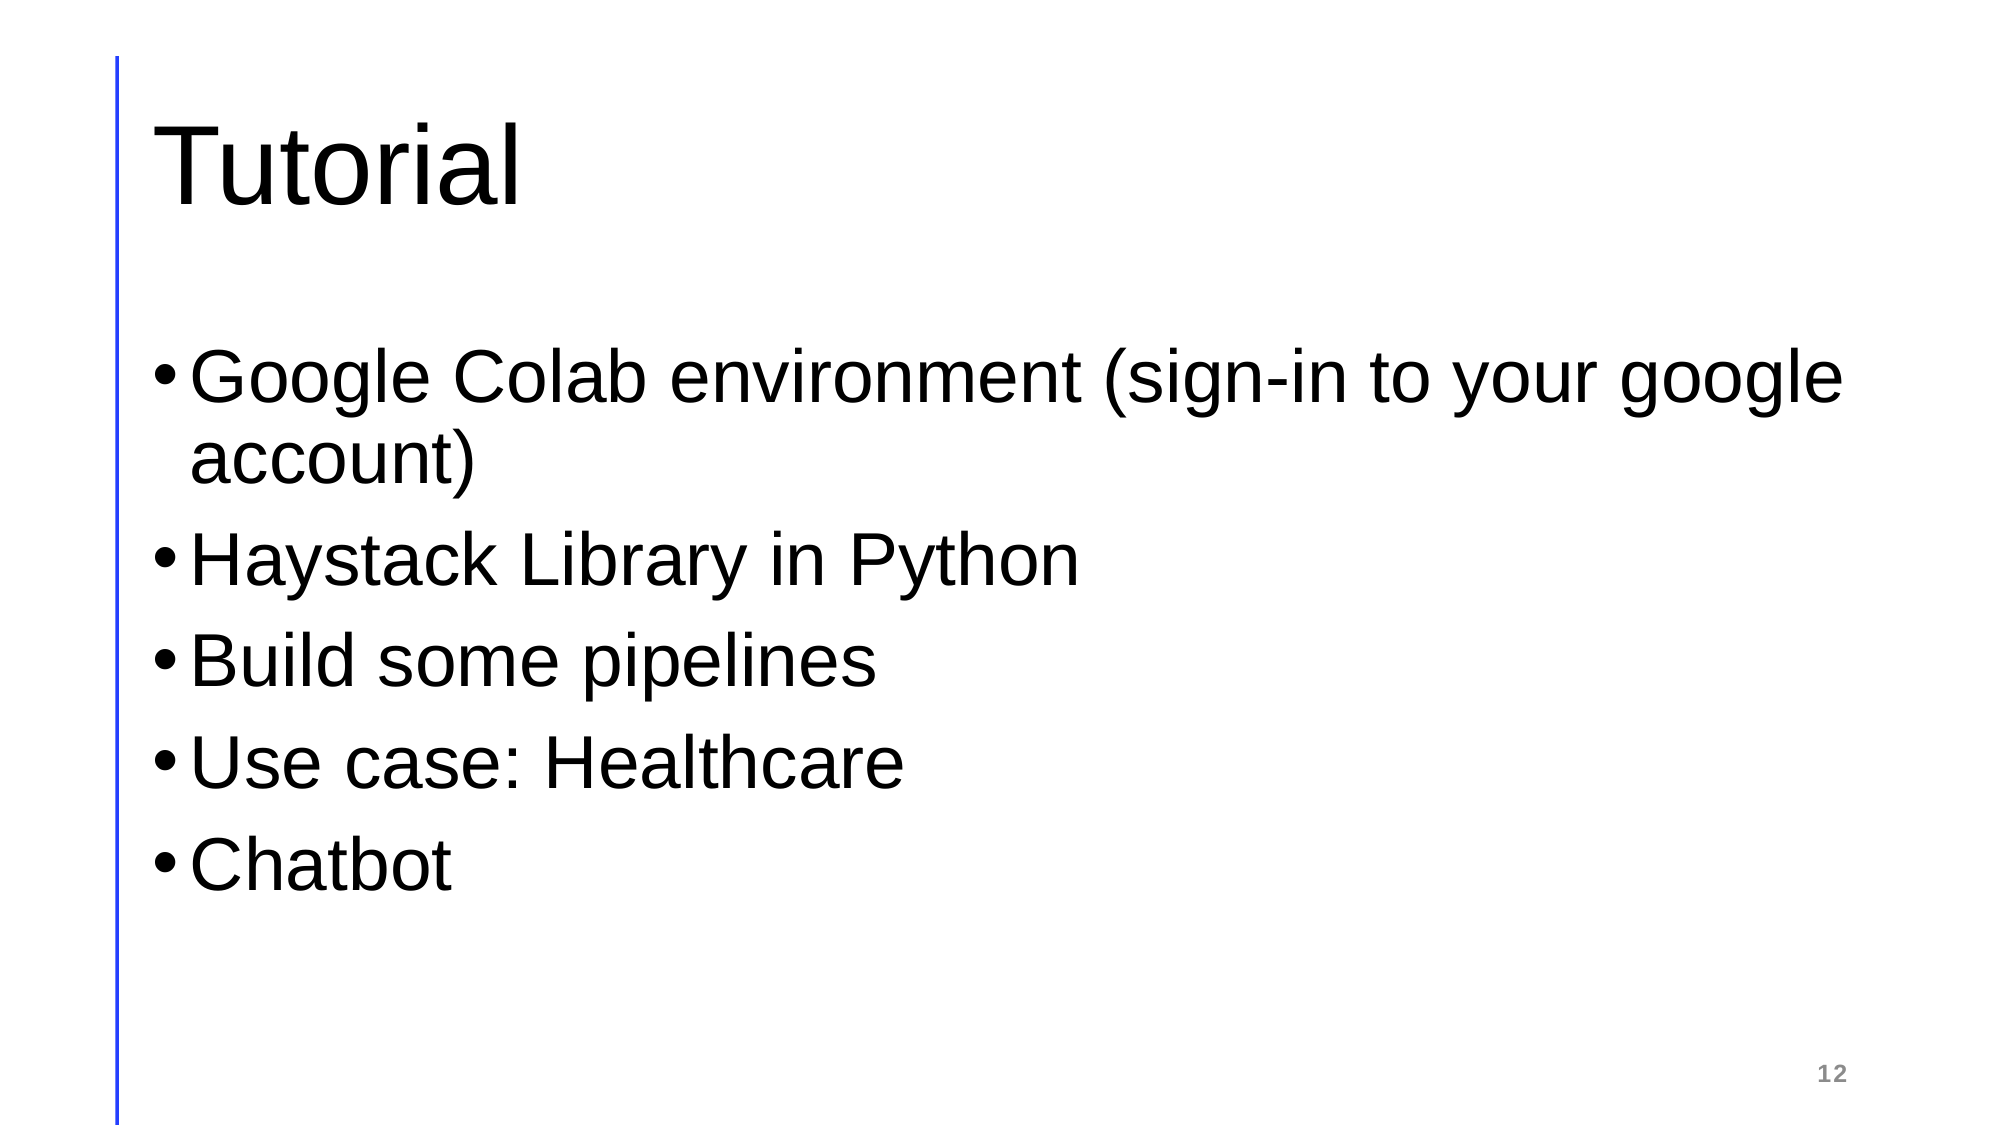

# Tutorial
Google Colab environment (sign-in to your google account)
Haystack Library in Python
Build some pipelines
Use case: Healthcare
Chatbot
12